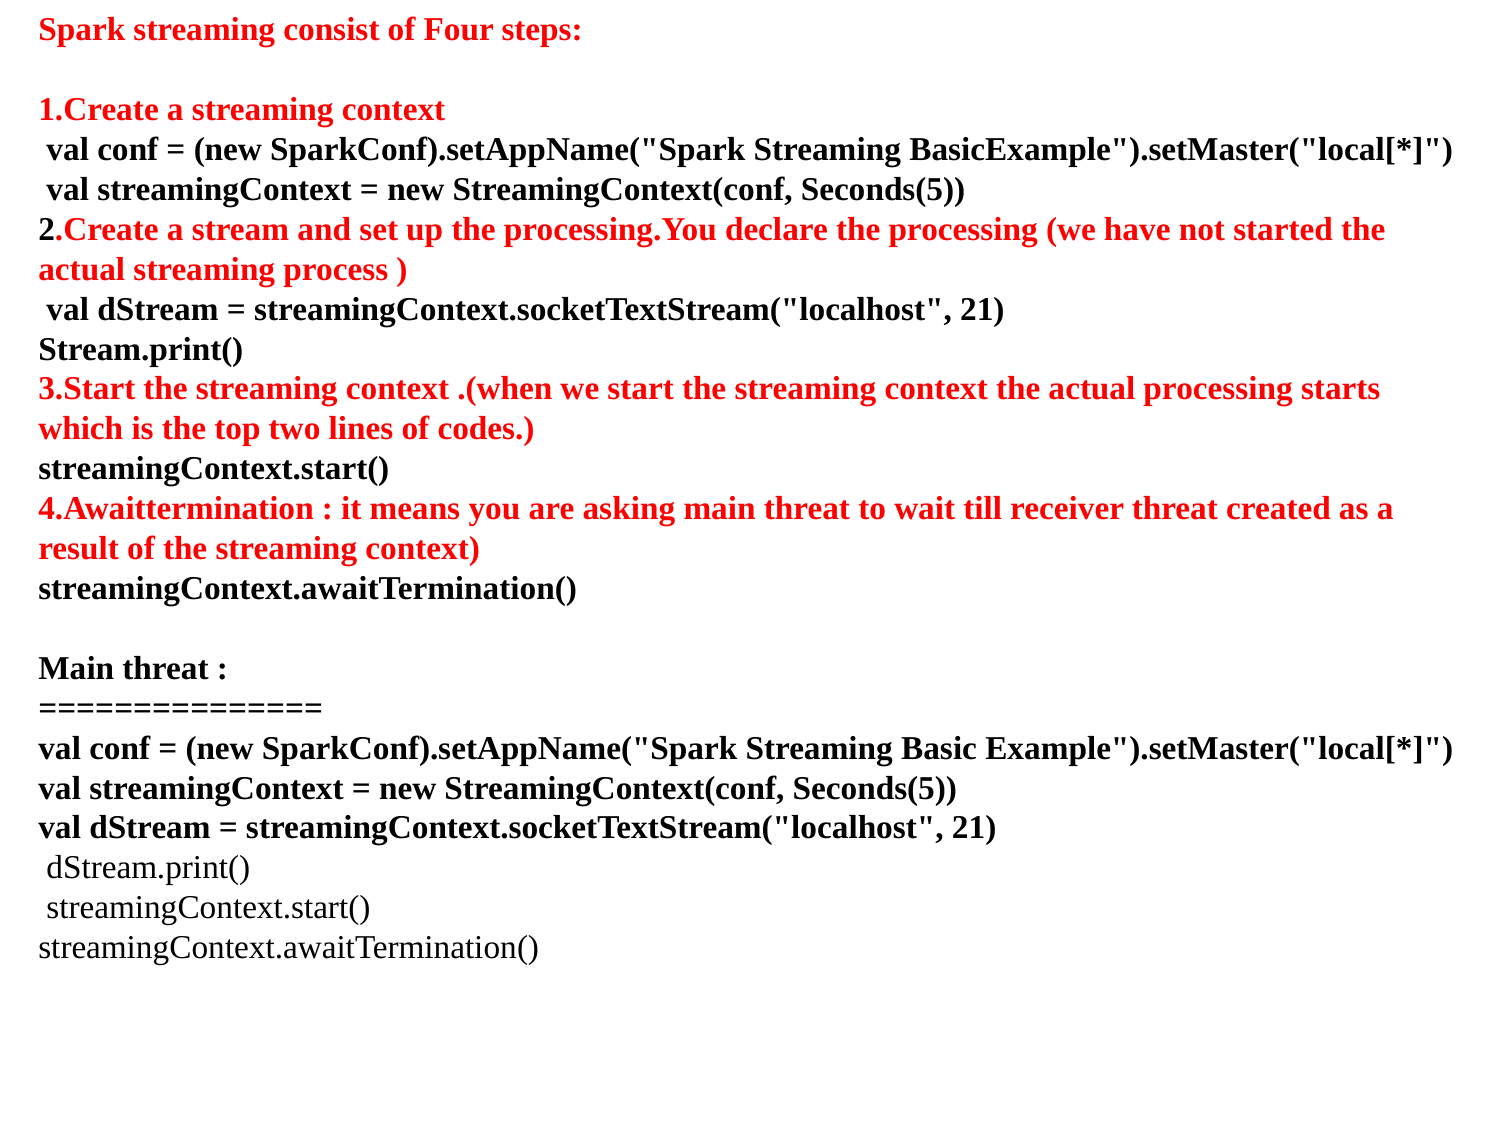

Spark streaming consist of Four steps:

1.Create a streaming context
 val conf = (new SparkConf).setAppName("Spark Streaming BasicExample").setMaster("local[*]")
 val streamingContext = new StreamingContext(conf, Seconds(5))
2.Create a stream and set up the processing.You declare the processing (we have not started the actual streaming process )
 val dStream = streamingContext.socketTextStream("localhost", 21)
Stream.print()
3.Start the streaming context .(when we start the streaming context the actual processing starts which is the top two lines of codes.)
streamingContext.start()
4.Awaittermination : it means you are asking main threat to wait till receiver threat created as a result of the streaming context)
streamingContext.awaitTermination()

Main threat :
===============
val conf = (new SparkConf).setAppName("Spark Streaming Basic Example").setMaster("local[*]")
val streamingContext = new StreamingContext(conf, Seconds(5))
val dStream = streamingContext.socketTextStream("localhost", 21)
 dStream.print()
 streamingContext.start()
streamingContext.awaitTermination()